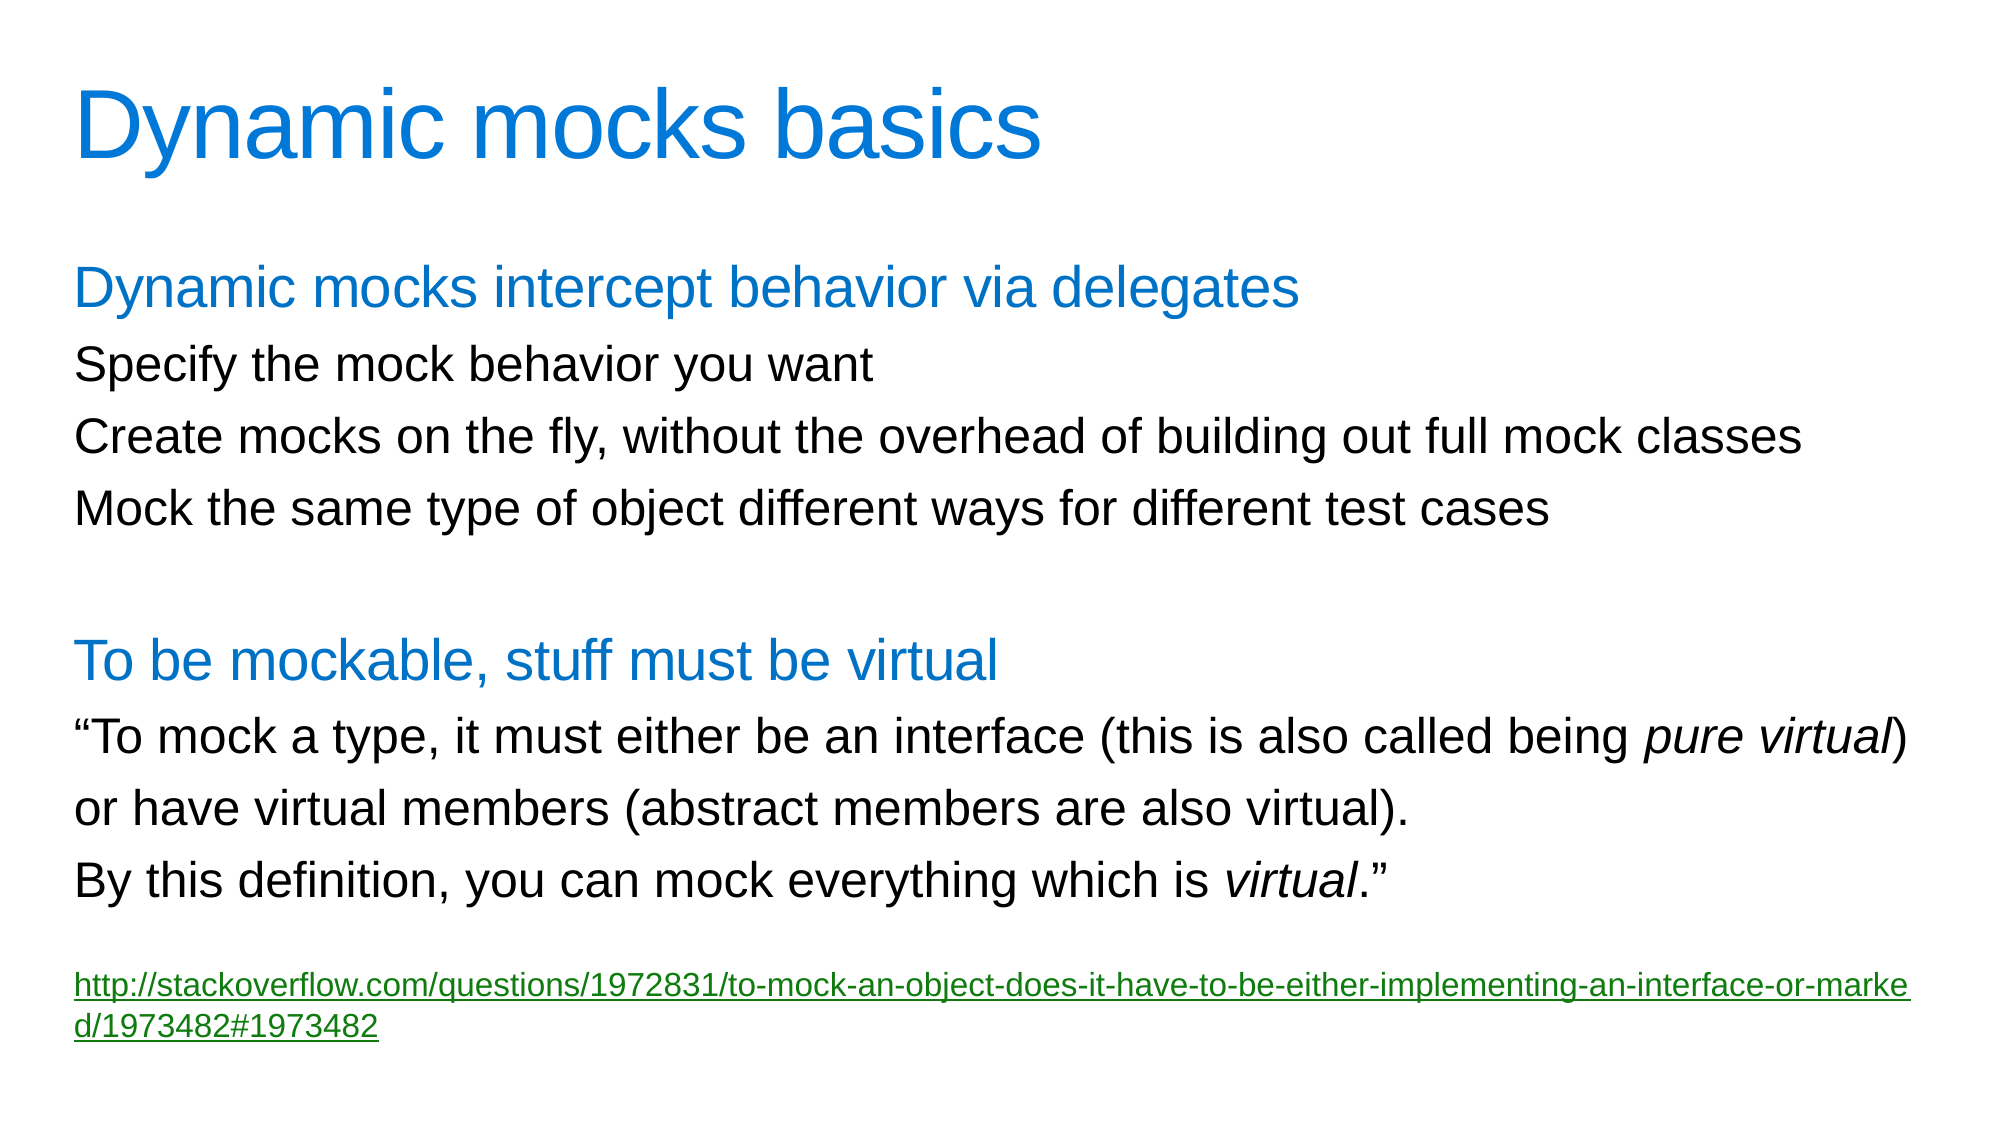

# Dynamic mocks basics
Dynamic mocks intercept behavior via delegates
Specify the mock behavior you want
Create mocks on the fly, without the overhead of building out full mock classes
Mock the same type of object different ways for different test cases
To be mockable, stuff must be virtual
“To mock a type, it must either be an interface (this is also called being pure virtual) or have virtual members (abstract members are also virtual).
By this definition, you can mock everything which is virtual.”
http://stackoverflow.com/questions/1972831/to-mock-an-object-does-it-have-to-be-either-implementing-an-interface-or-marked/1973482#1973482